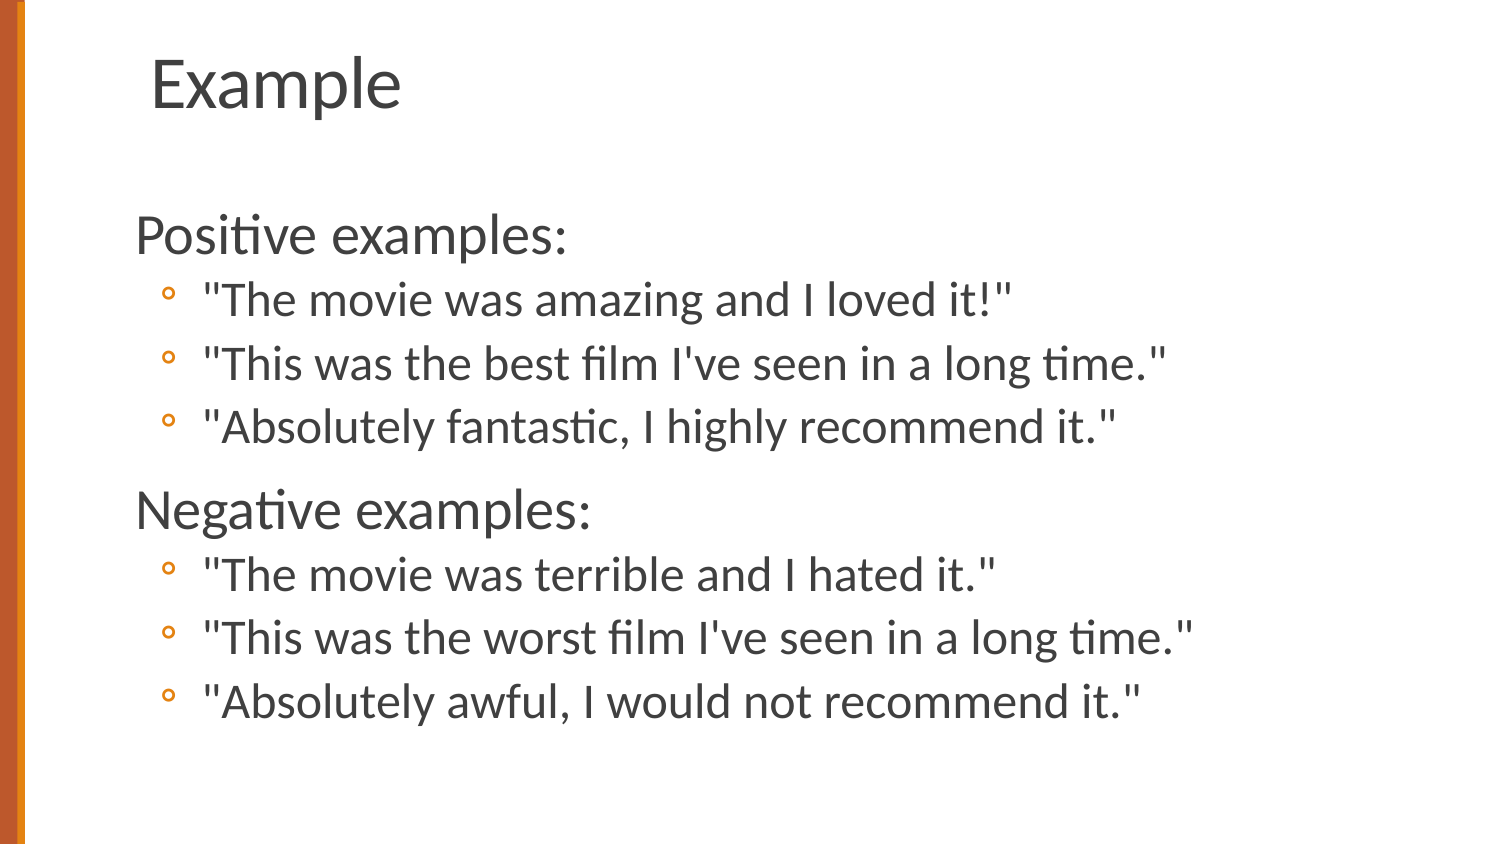

# Example
Positive examples:
"The movie was amazing and I loved it!"
"This was the best film I've seen in a long time."
"Absolutely fantastic, I highly recommend it."
Negative examples:
"The movie was terrible and I hated it."
"This was the worst film I've seen in a long time."
"Absolutely awful, I would not recommend it."